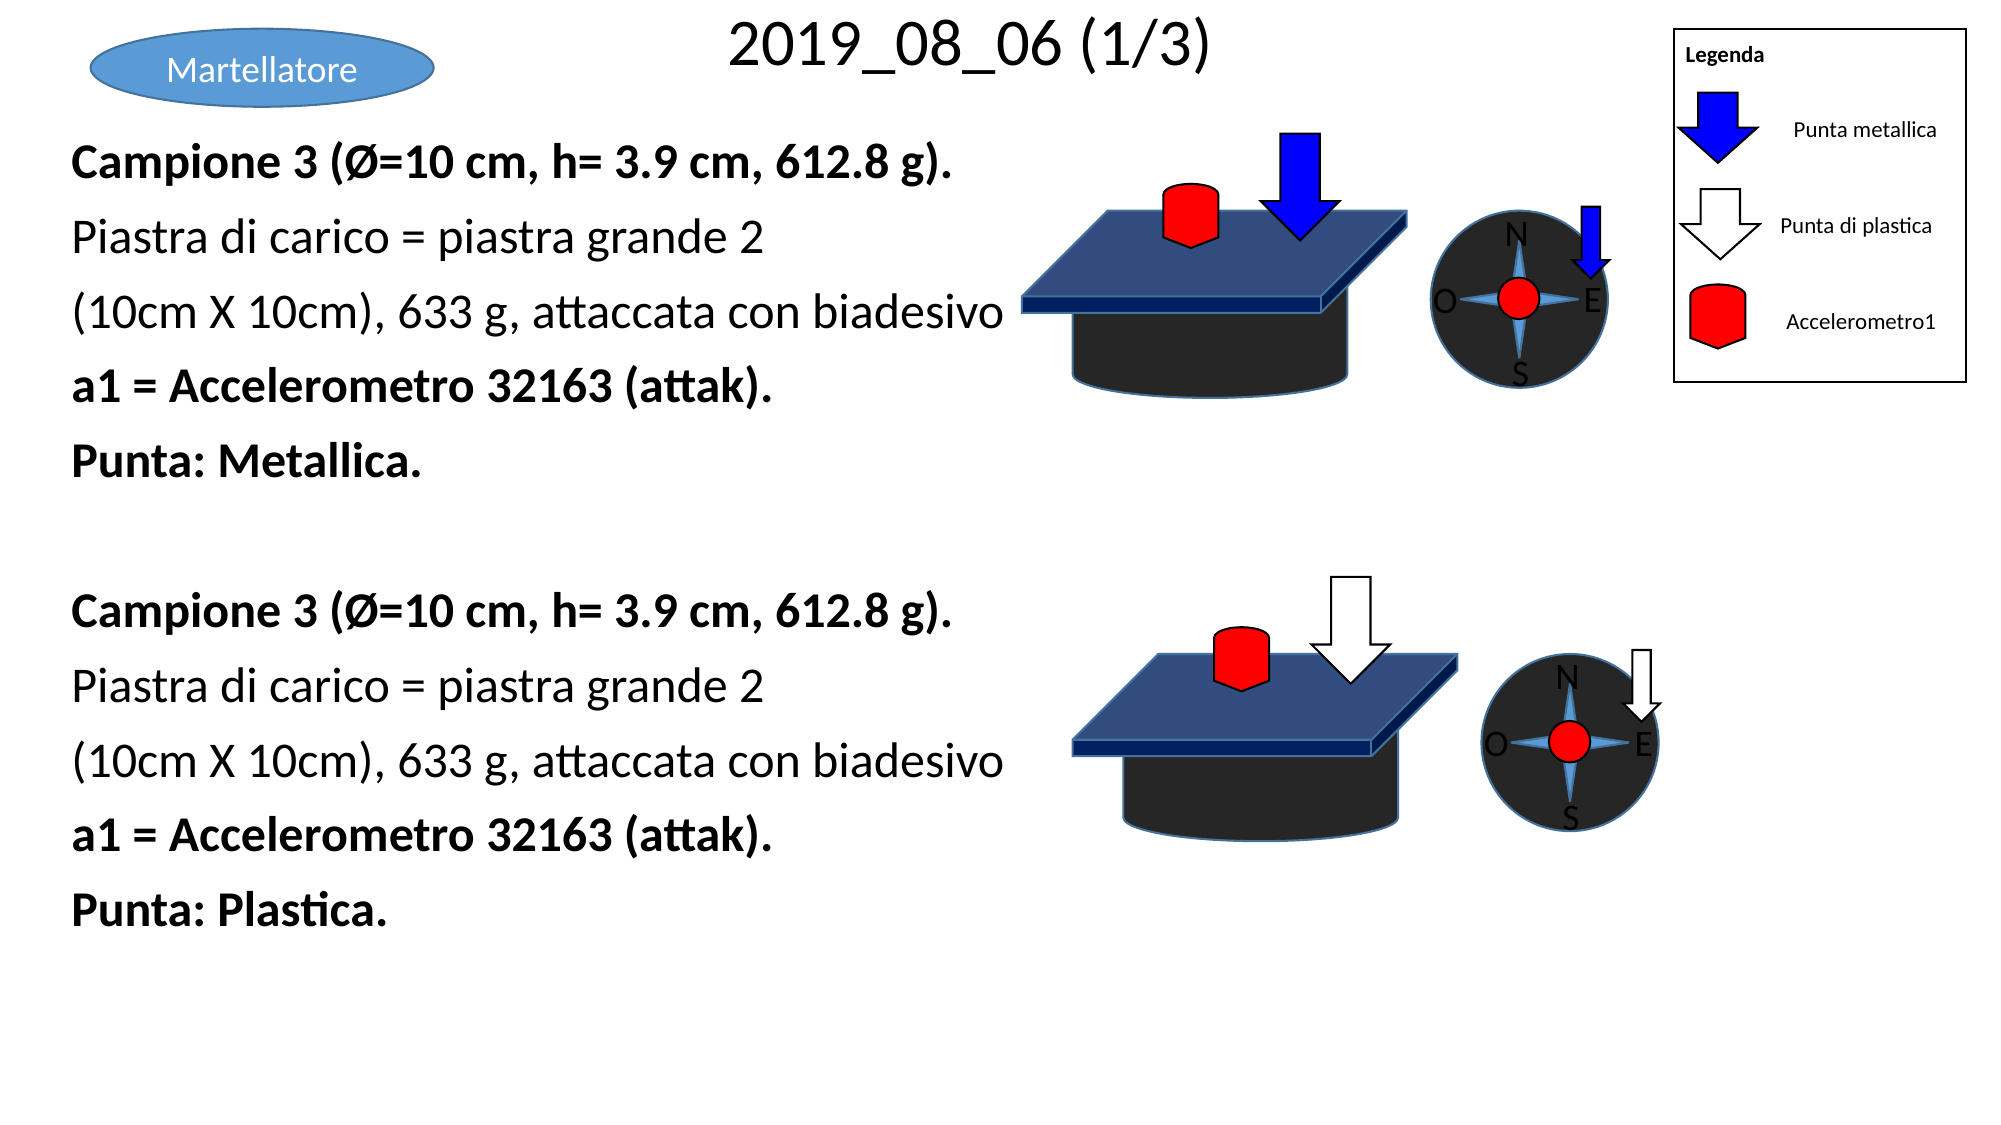

# 2019_08_06 (1/3)
Martellatore

Legenda

Accelerometro1

Punta metallica

Punta di plastica
Campione 3 (Ø=10 cm, h= 3.9 cm, 612.8 g).
Piastra di carico = piastra grande 2
(10cm X 10cm), 633 g, attaccata con biadesivo
a1 = Accelerometro 32163 (attak).
Punta: Metallica.

Campione 3 (Ø=10 cm, h= 3.9 cm, 612.8 g).
Piastra di carico = piastra grande 2
(10cm X 10cm), 633 g, attaccata con biadesivo
a1 = Accelerometro 32163 (attak).
Punta: Plastica.

N

E
O

S

N

E
O

S